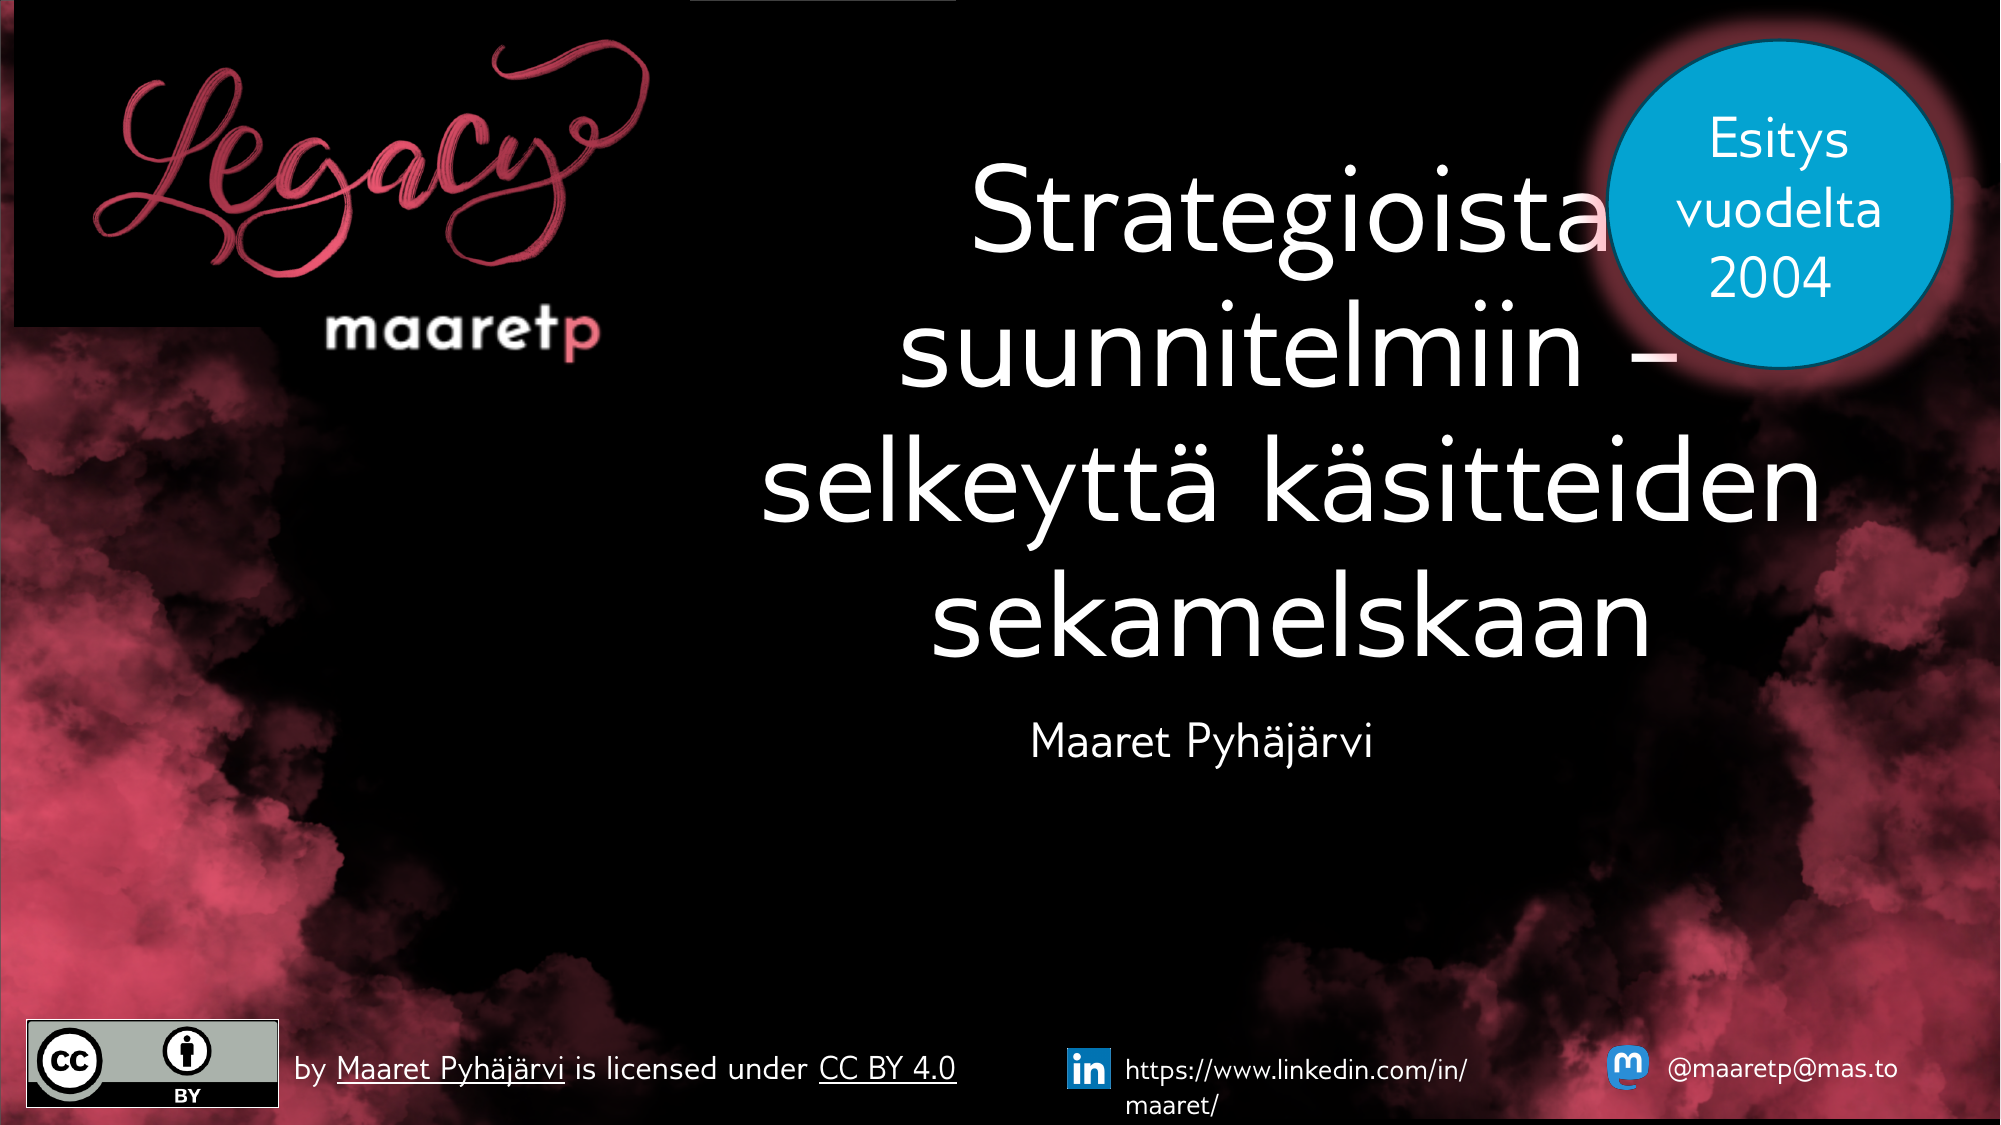

Esitys vuodelta 2004
# Strategioista suunnitelmiin – selkeyttä käsitteiden sekamelskaan
Maaret Pyhäjärvi